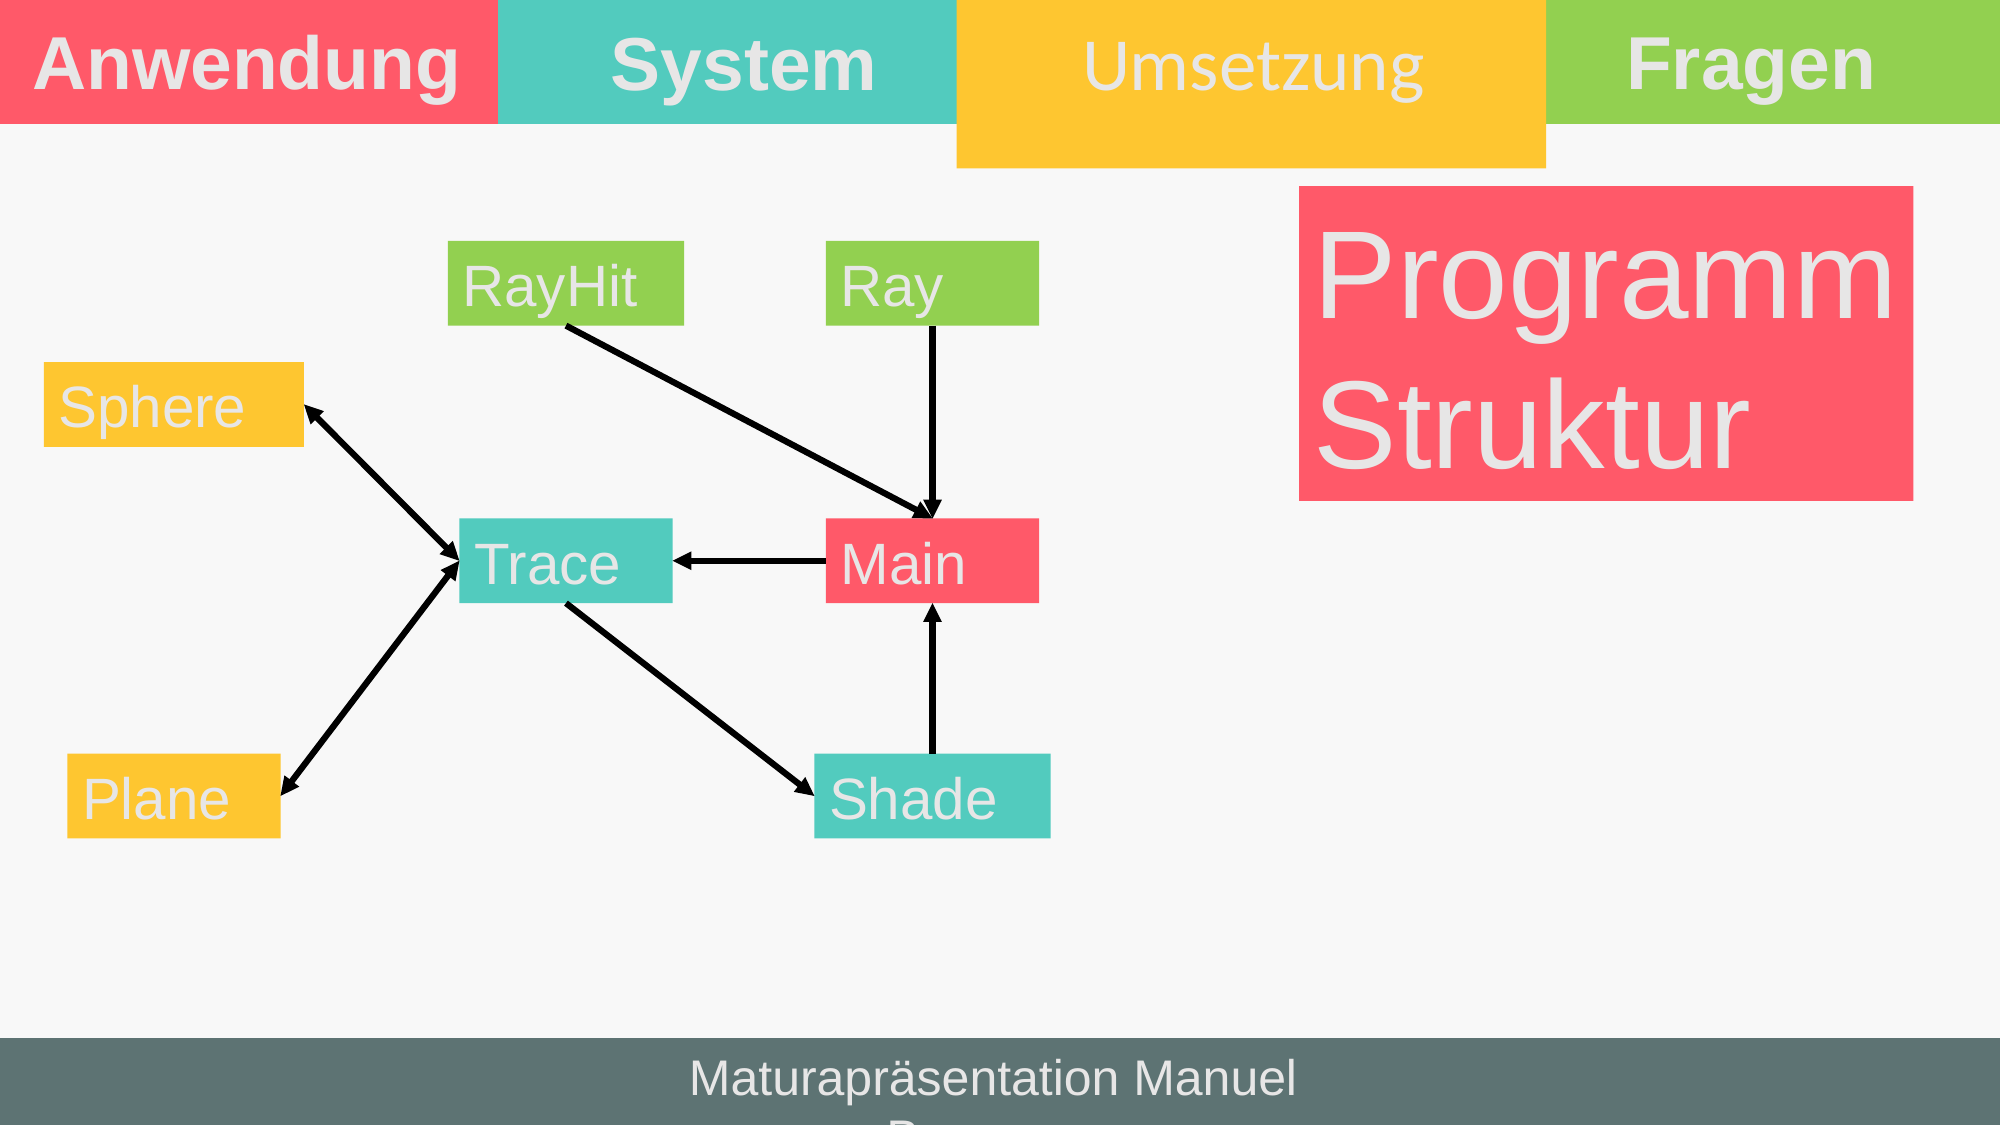

Fragen
Anwendung
System
Umsetzung
Programm Struktur
RayHit
Ray
Sphere
Trace
Main
Plane
Shade

Maturapräsentation Manuel Baumann